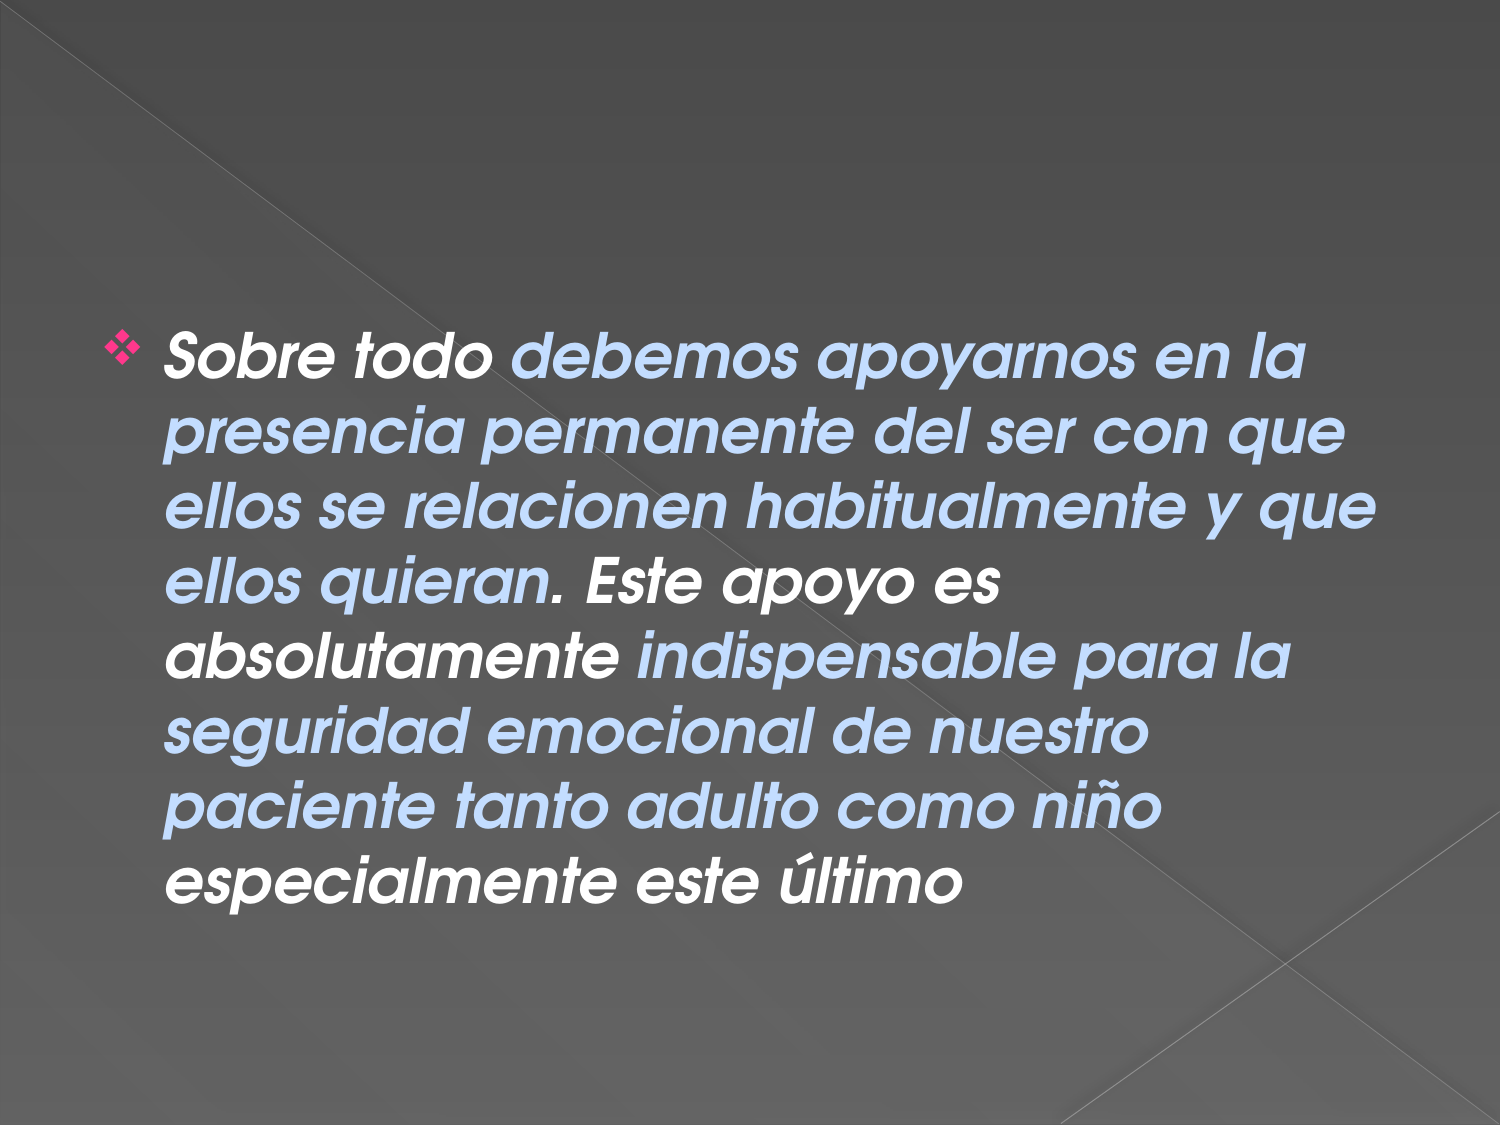

Sobre todo debemos apoyarnos en la presencia permanente del ser con que ellos se relacionen habitualmente y que ellos quieran. Este apoyo es absolutamente indispensable para la seguridad emocional de nuestro paciente tanto adulto como niño especialmente este último